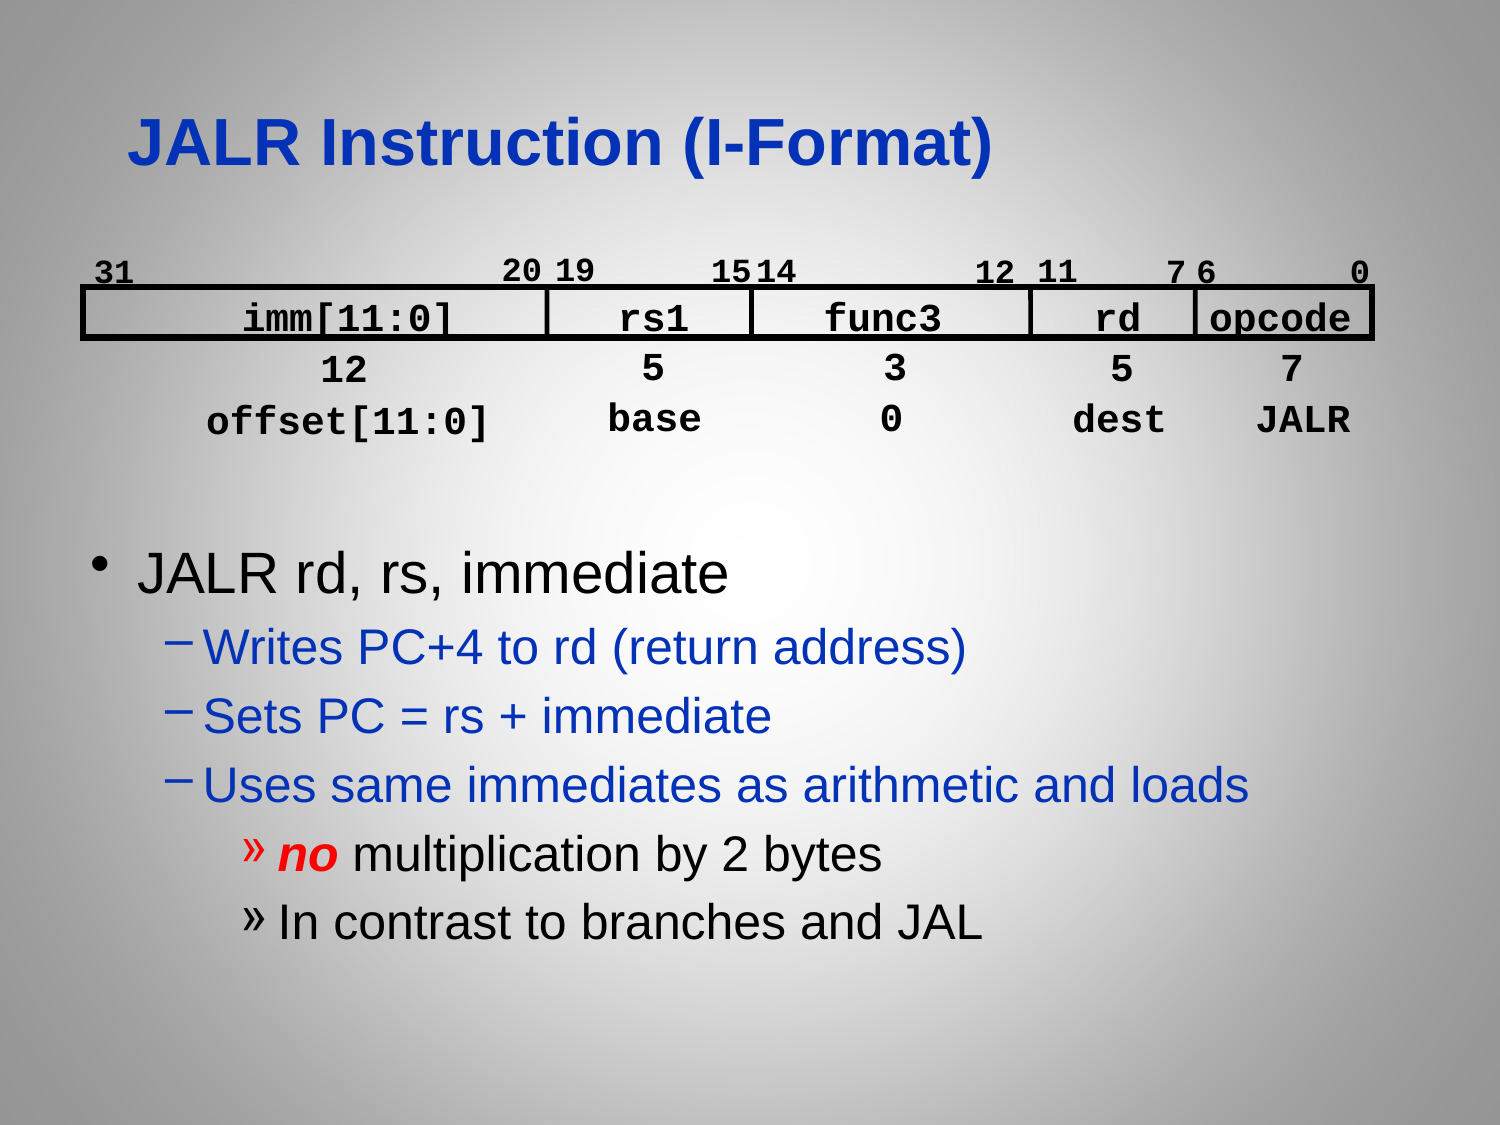

# JALR Instruction (I-Format)
19
20
15
14
11
31
12
7
6
0
imm[11:0]
rs1
func3
opcode
rd
5
3
5
7
12
base
0
dest
JALR
offset[11:0]

JALR rd, rs, immediate
Writes PC+4 to rd (return address)
Sets PC = rs + immediate
Uses same immediates as arithmetic and loads
no multiplication by 2 bytes
In contrast to branches and JAL